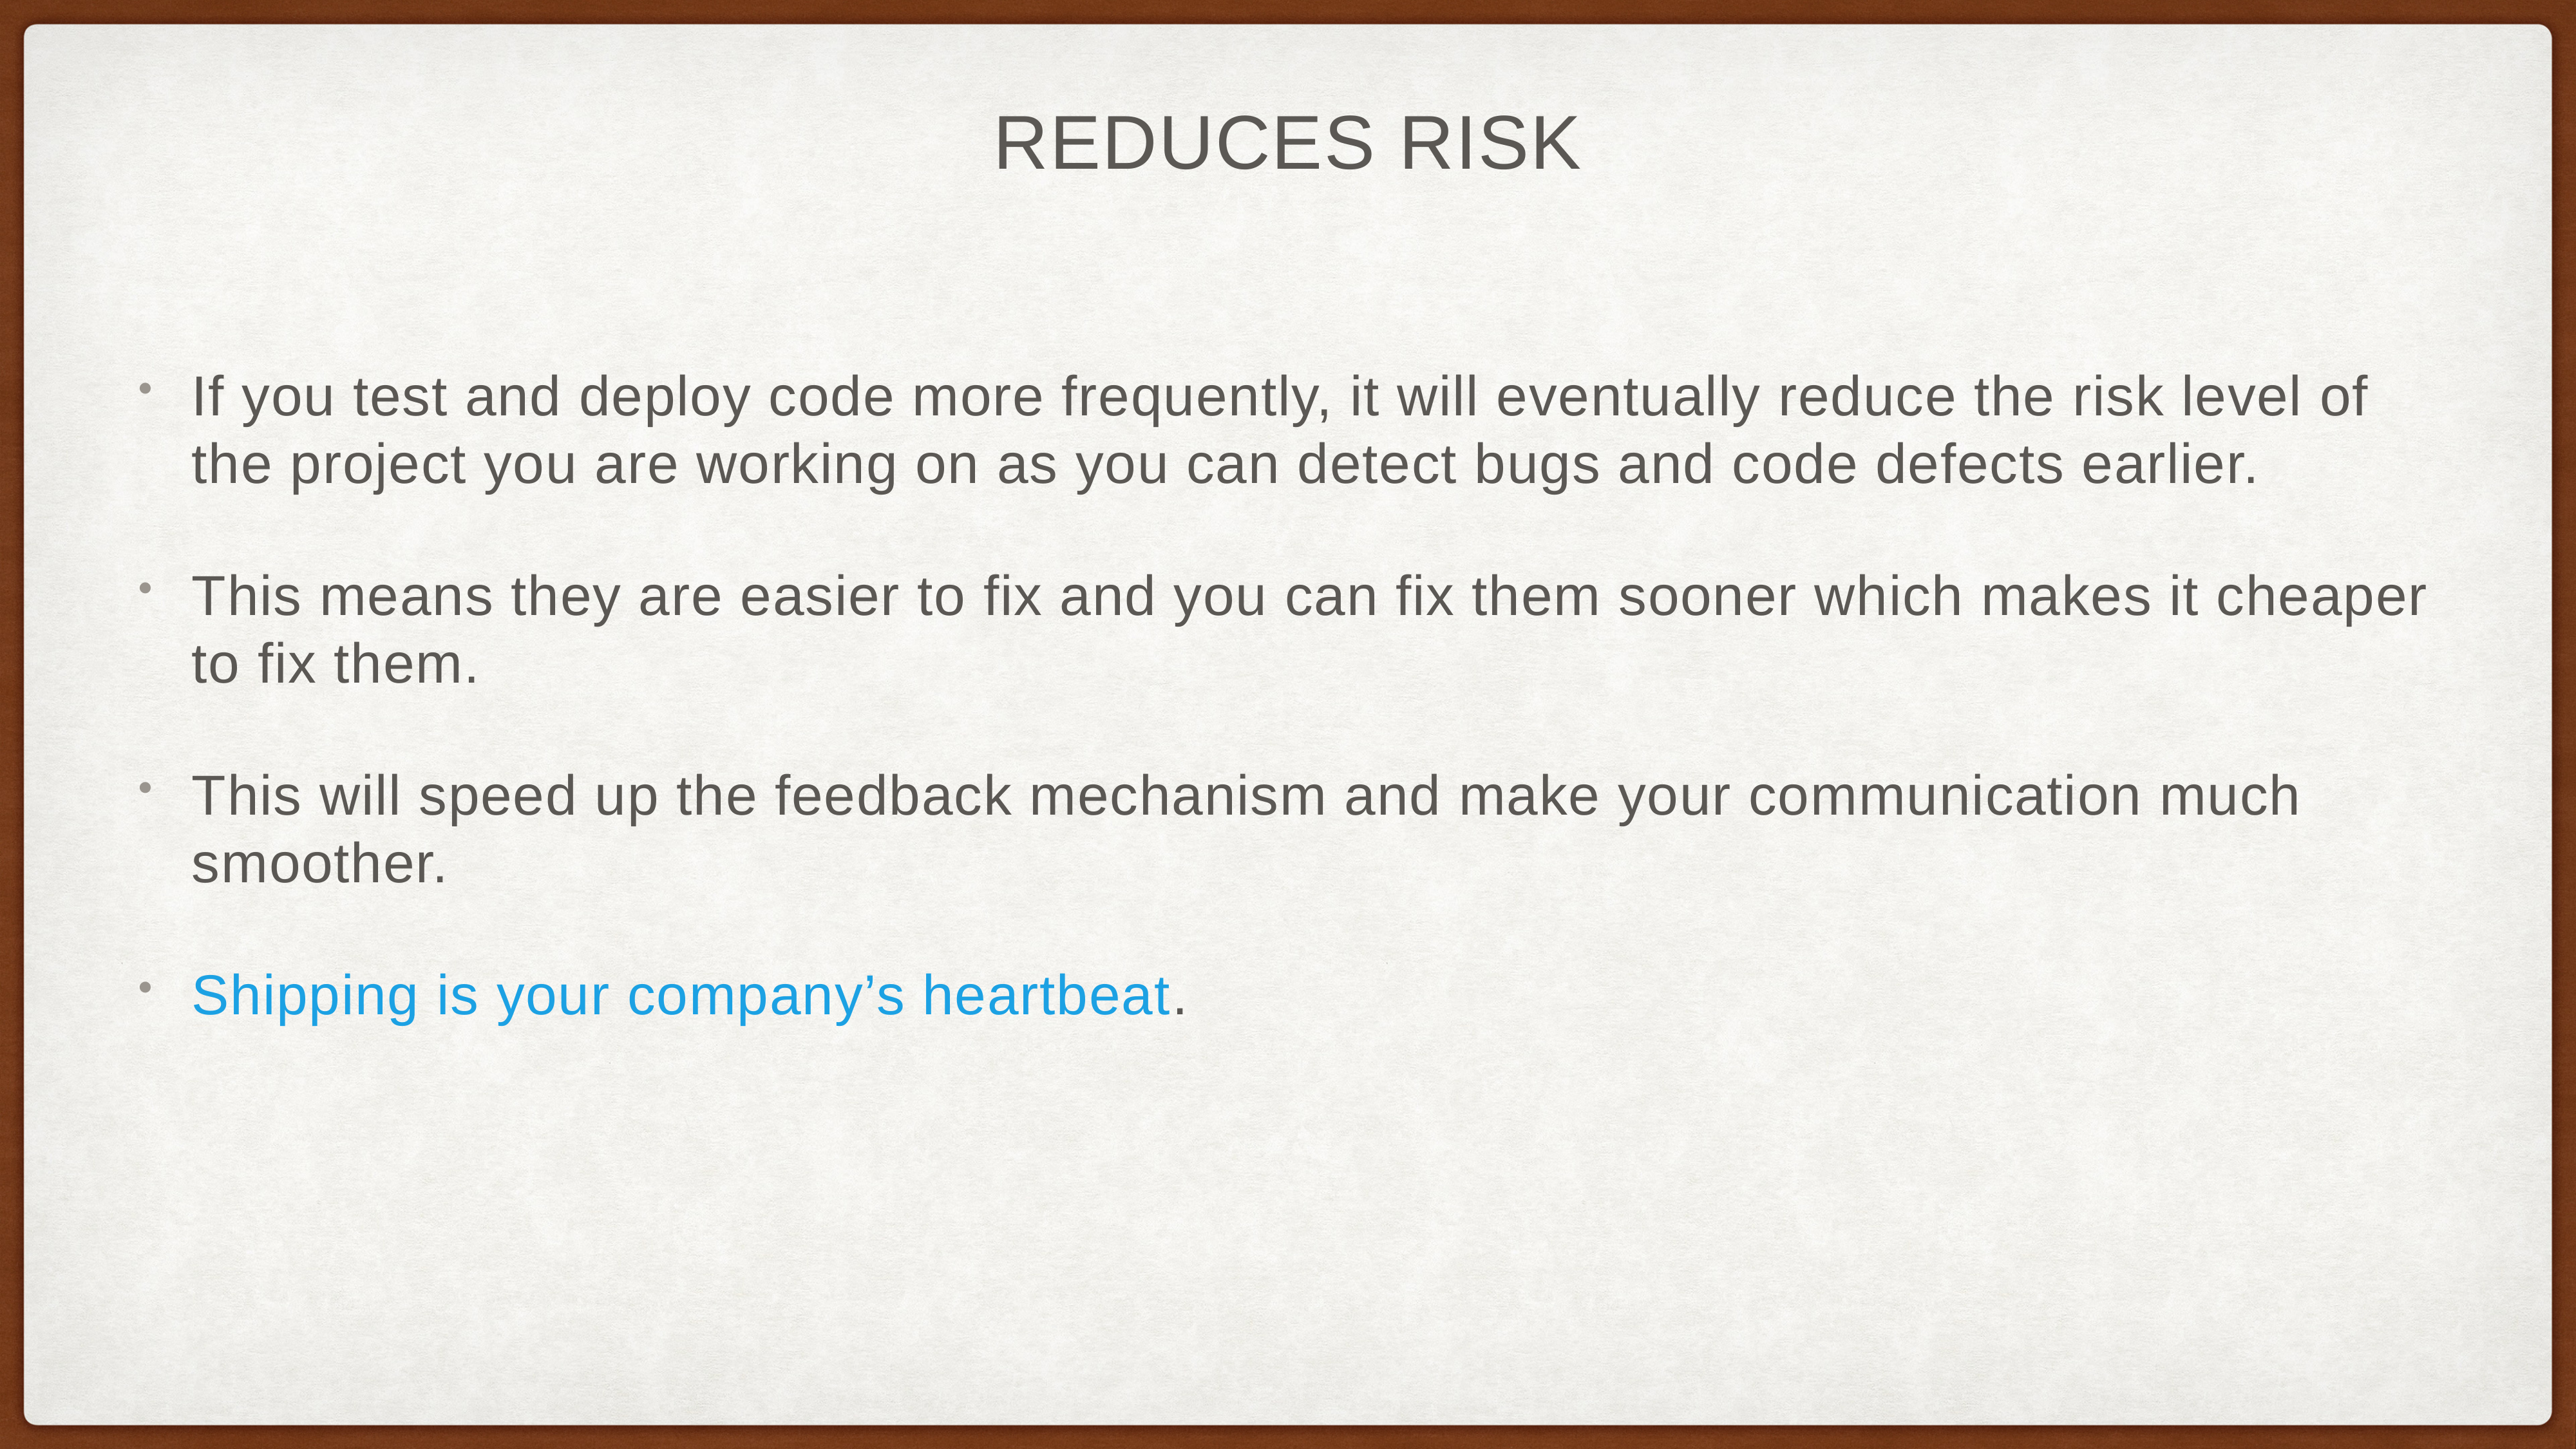

# Reduces Risk
If you test and deploy code more frequently, it will eventually reduce the risk level of the project you are working on as you can detect bugs and code defects earlier.
This means they are easier to fix and you can fix them sooner which makes it cheaper to fix them.
This will speed up the feedback mechanism and make your communication much smoother.
Shipping is your company’s heartbeat.